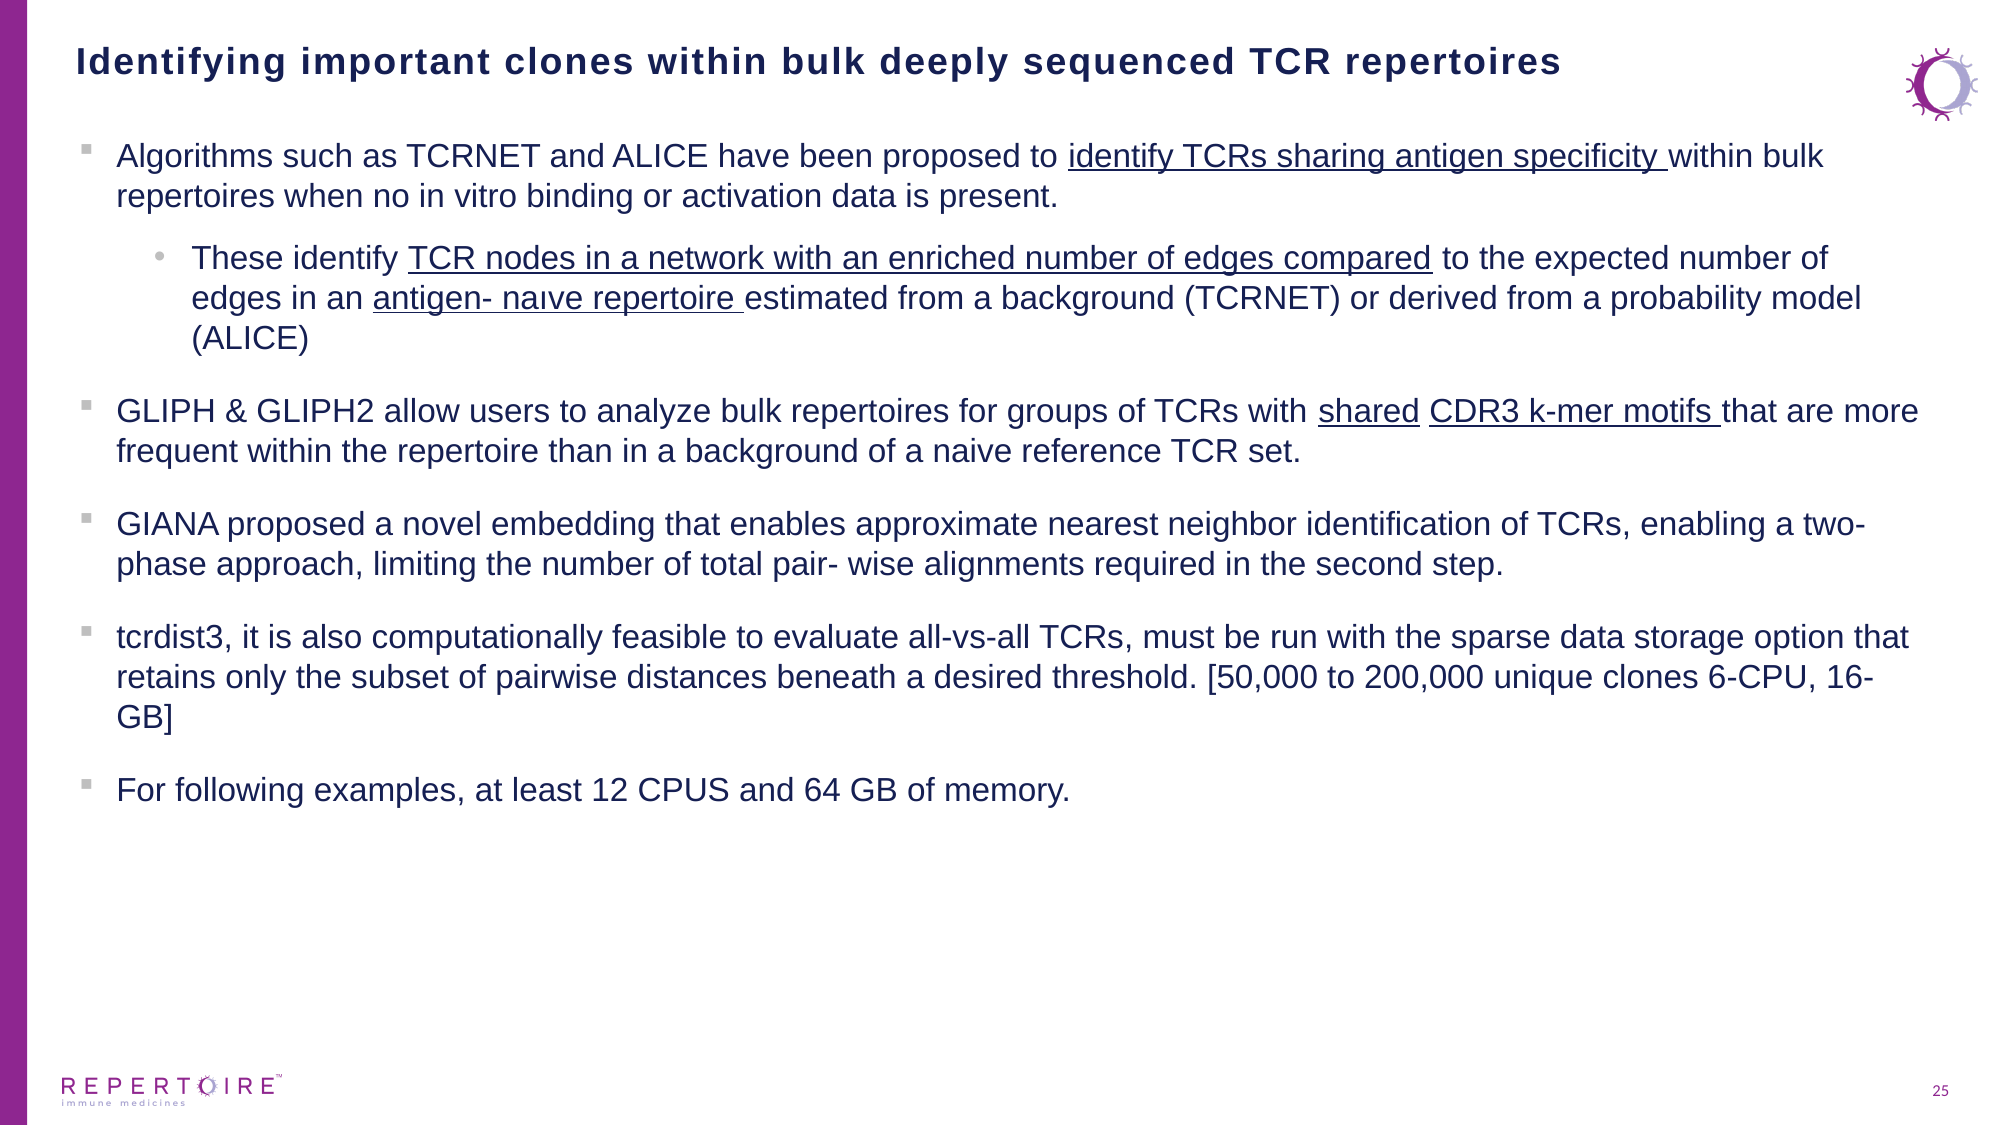

# Identifying important clones within bulk deeply sequenced TCR repertoires
Algorithms such as TCRNET and ALICE have been proposed to identify TCRs sharing antigen specificity within bulk repertoires when no in vitro binding or activation data is present.
These identify TCR nodes in a network with an enriched number of edges compared to the expected number of edges in an antigen- naıve repertoire estimated from a background (TCRNET) or derived from a probability model (ALICE)
GLIPH & GLIPH2 allow users to analyze bulk repertoires for groups of TCRs with shared CDR3 k-mer motifs that are more frequent within the repertoire than in a background of a naive reference TCR set.
GIANA proposed a novel embedding that enables approximate nearest neighbor identification of TCRs, enabling a two-phase approach, limiting the number of total pair- wise alignments required in the second step.
tcrdist3, it is also computationally feasible to evaluate all-vs-all TCRs, must be run with the sparse data storage option that retains only the subset of pairwise distances beneath a desired threshold. [50,000 to 200,000 unique clones 6-CPU, 16-GB]
For following examples, at least 12 CPUS and 64 GB of memory.

25